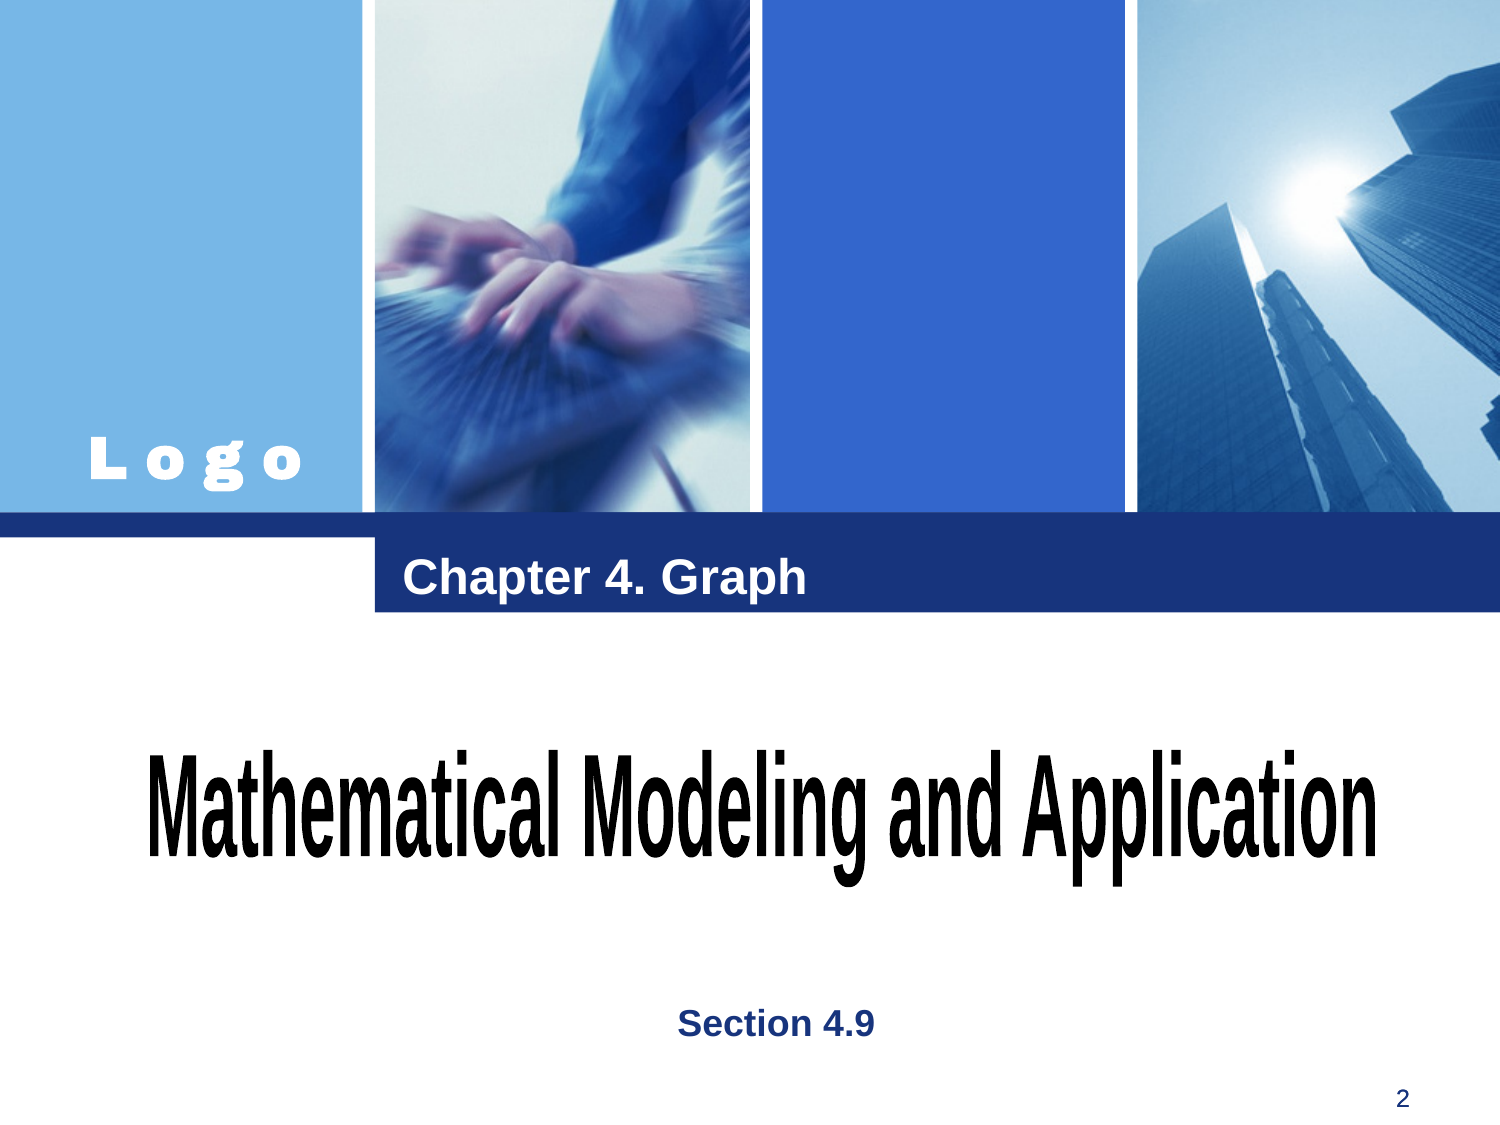

Chapter 4. Graph
Mathematical Modeling and Application
Section 4.9
2
2